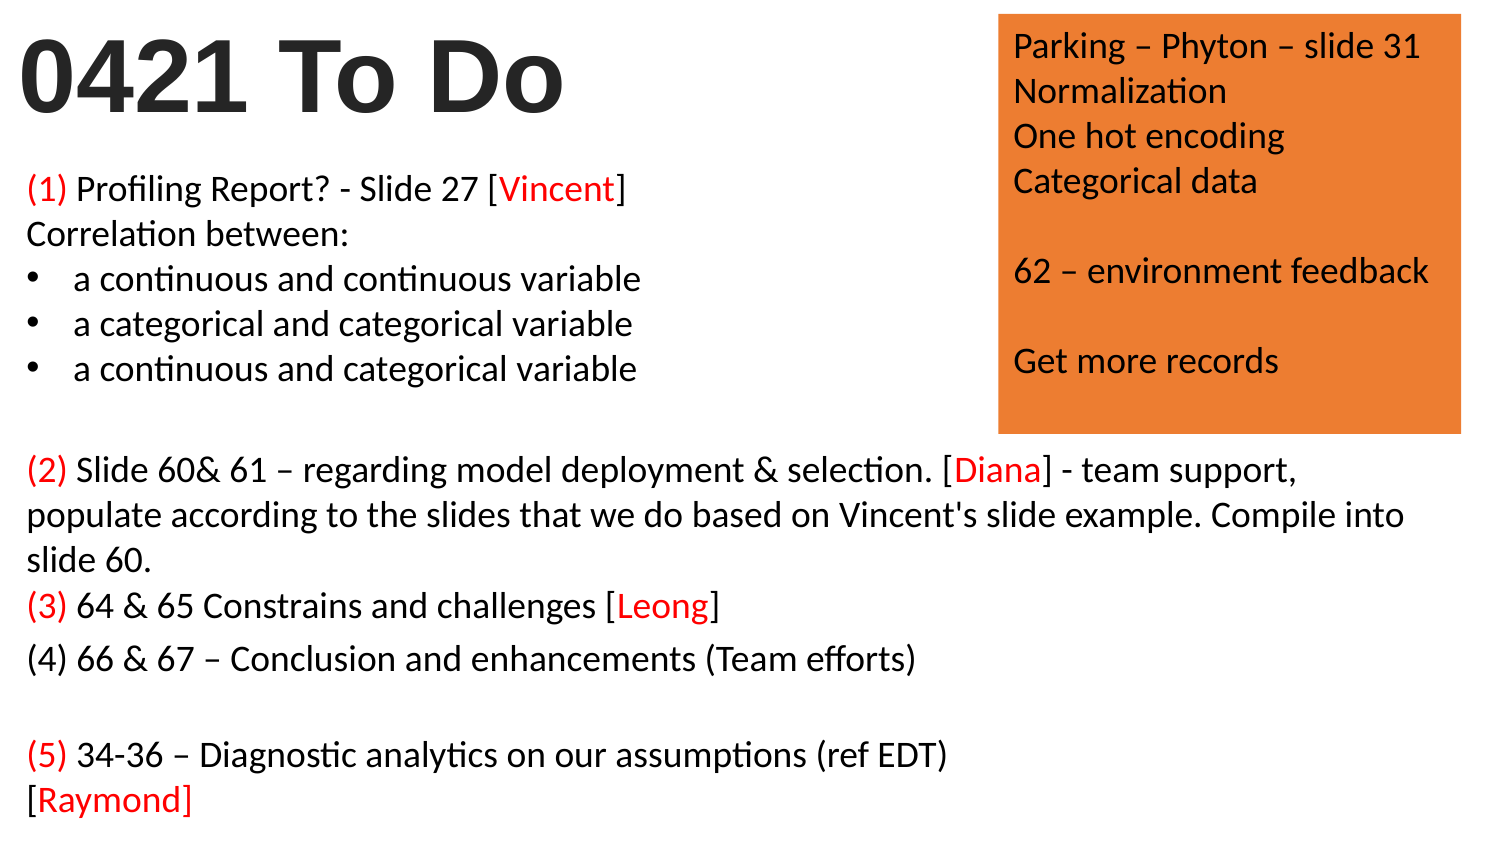

# 0421 To Do
Parking – Phyton – slide 31
Normalization
One hot encoding
Categorical data

62 – environment feedback

Get more records

(1) Profiling Report? - Slide 27 [Vincent]
Correlation between:
a continuous and continuous variable
a categorical and categorical variable
a continuous and categorical variable
(2) Slide 60& 61 – regarding model deployment & selection. [Diana] - team support, populate according to the slides that we do based on Vincent's slide example. Compile into slide 60.
(3) 64 & 65 Constrains and challenges [Leong]
(4) 66 & 67 – Conclusion and enhancements (Team efforts)
(5) 34-36 – Diagnostic analytics on our assumptions (ref EDT) [Raymond]